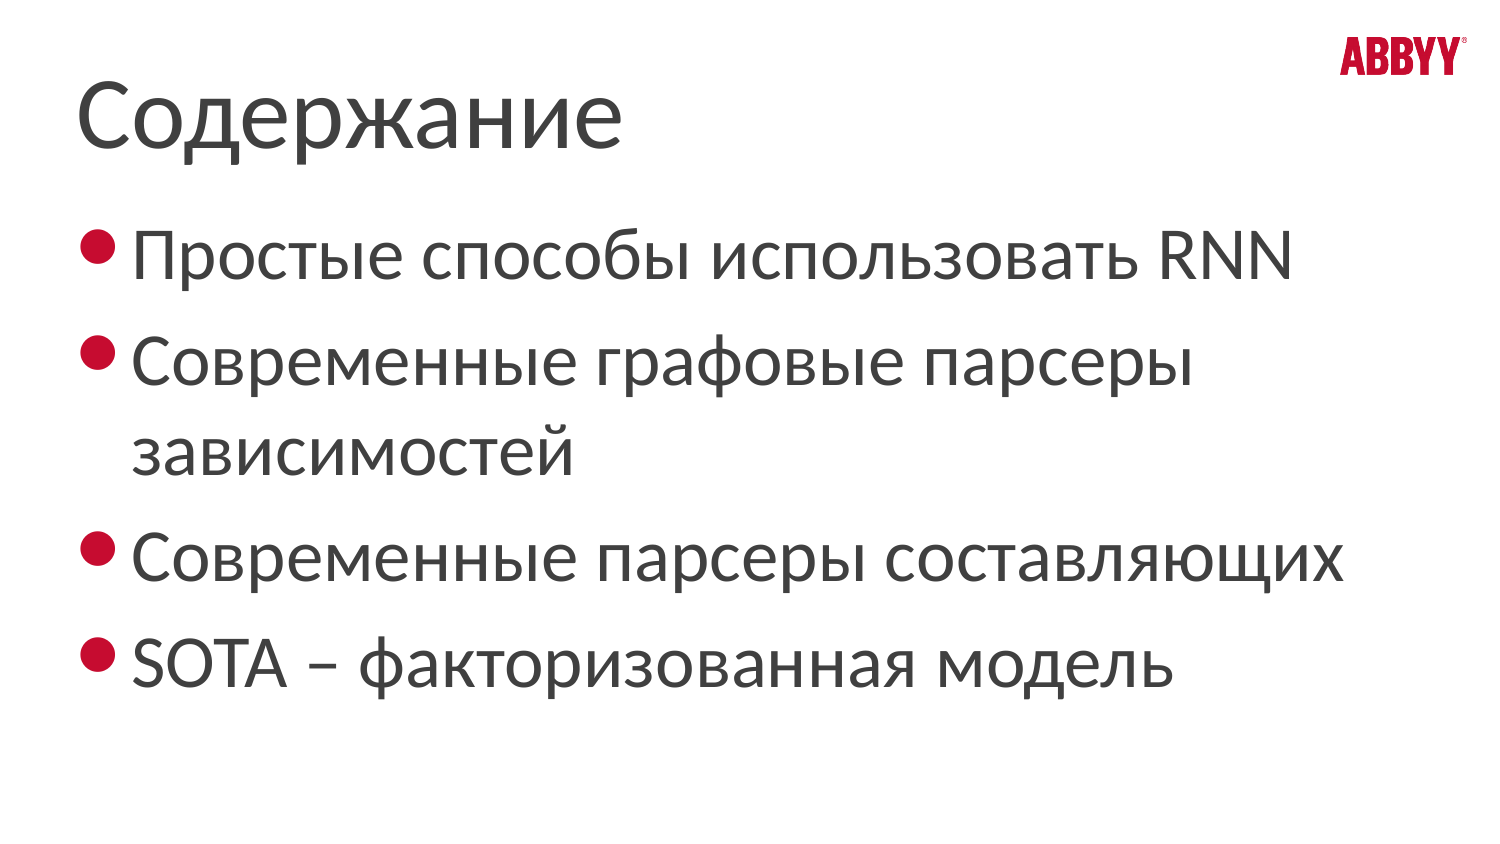

# Содержание
Простые способы использовать RNN
Современные графовые парсеры зависимостей
Современные парсеры составляющих
SOTA – факторизованная модель